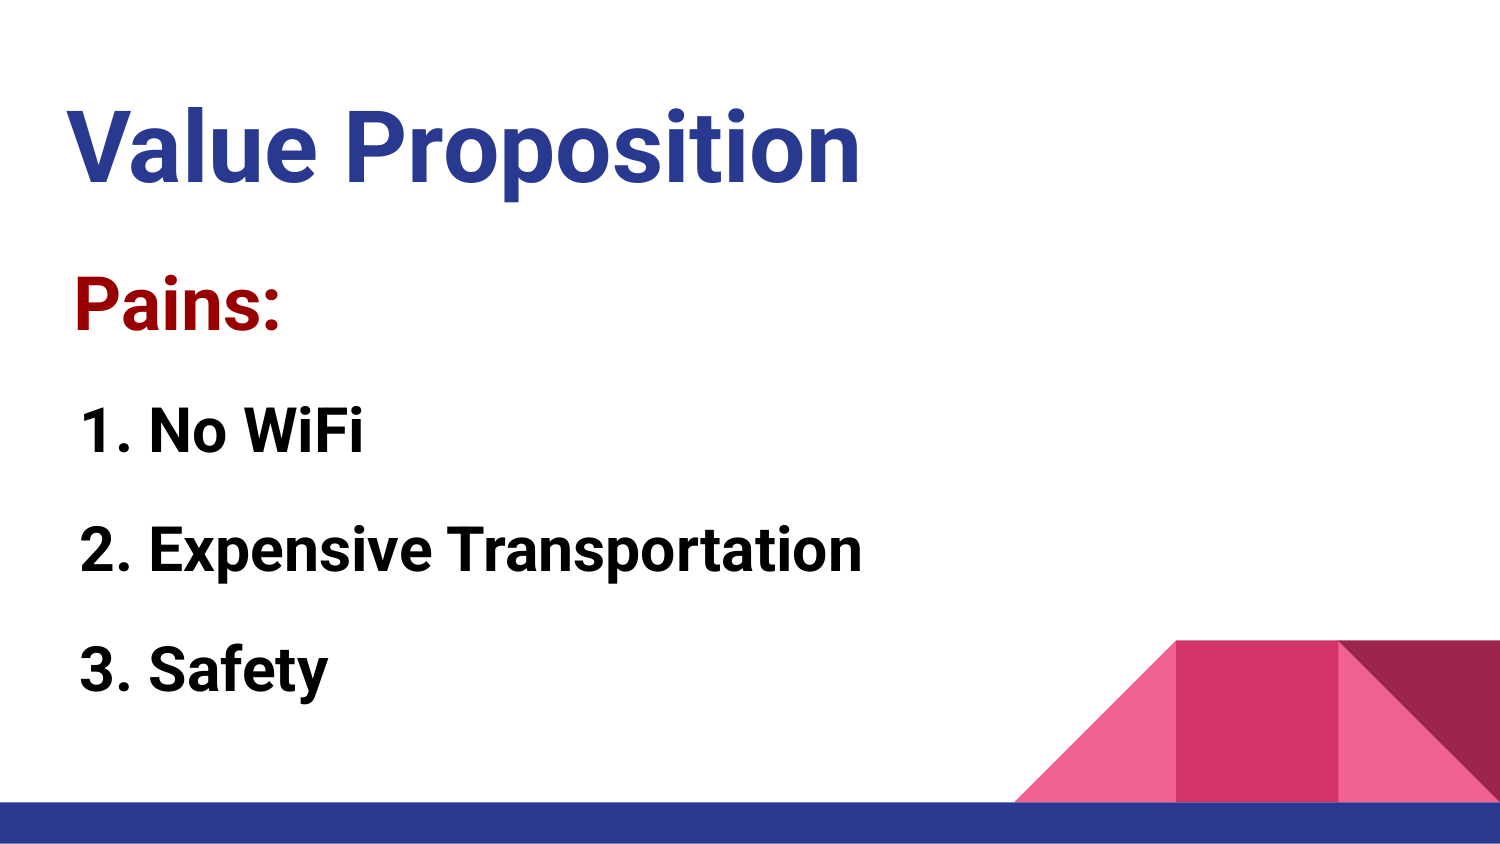

# Value Proposition
Pains:
No WiFi
Expensive Transportation
Safety